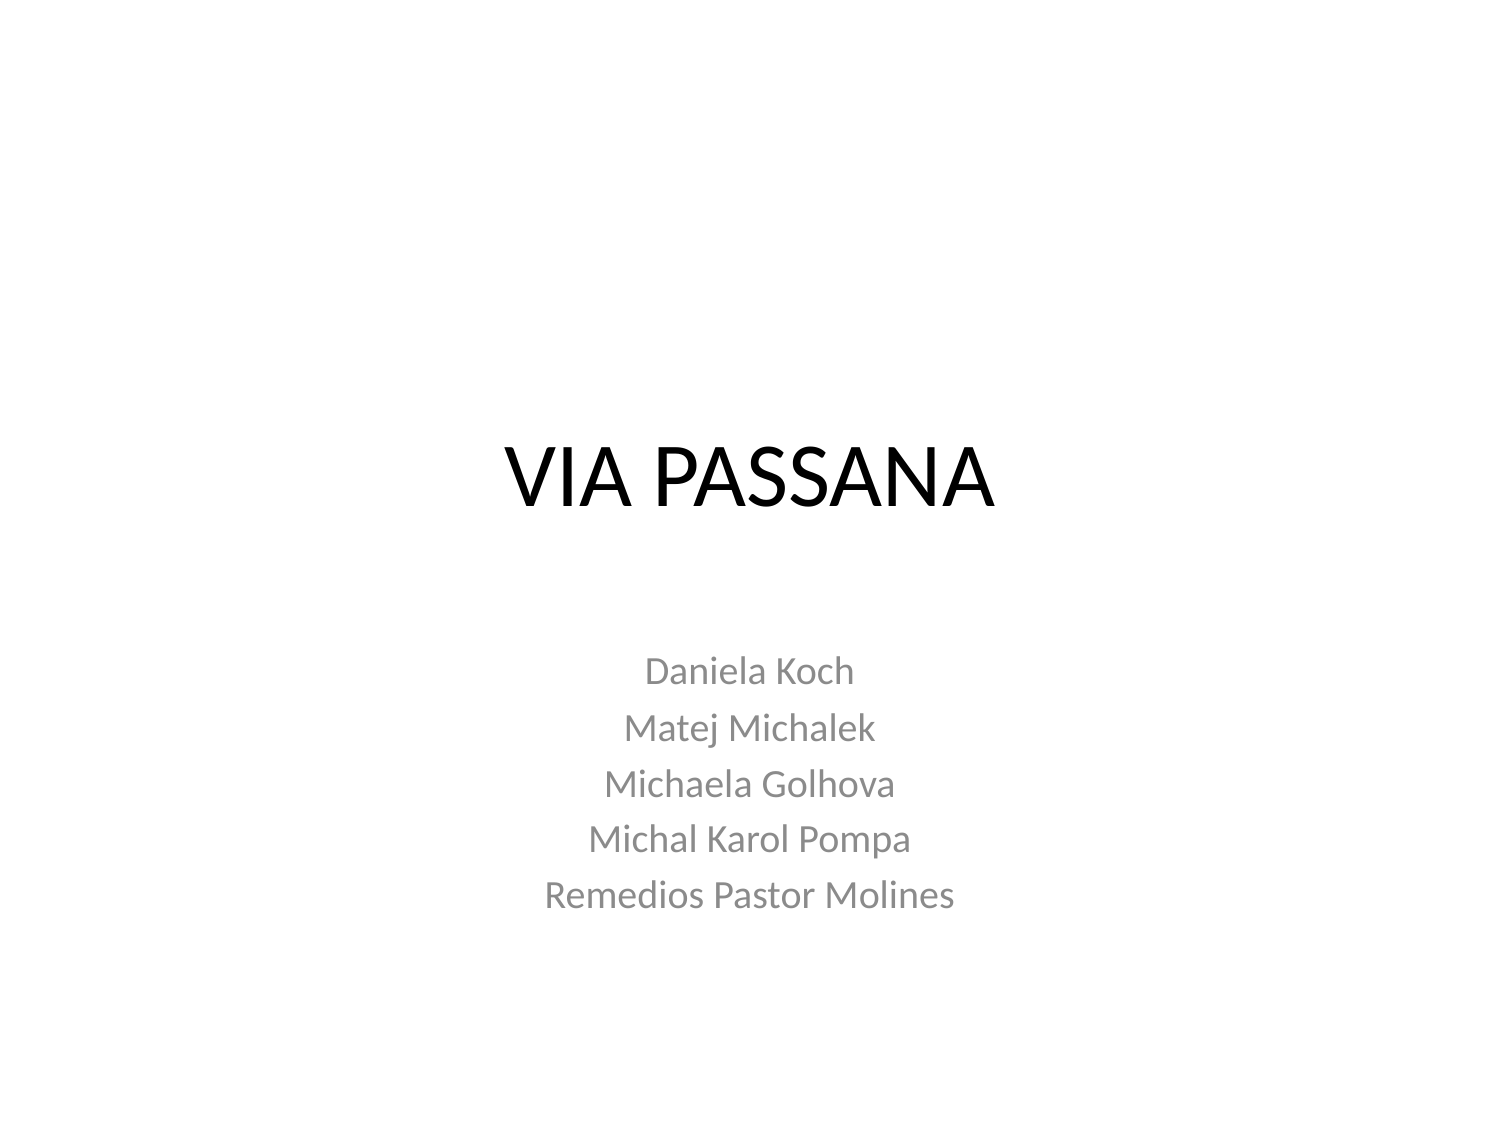

# VIA PASSANA
Daniela Koch
Matej Michalek
Michaela Golhova
Michal Karol Pompa
Remedios Pastor Molines